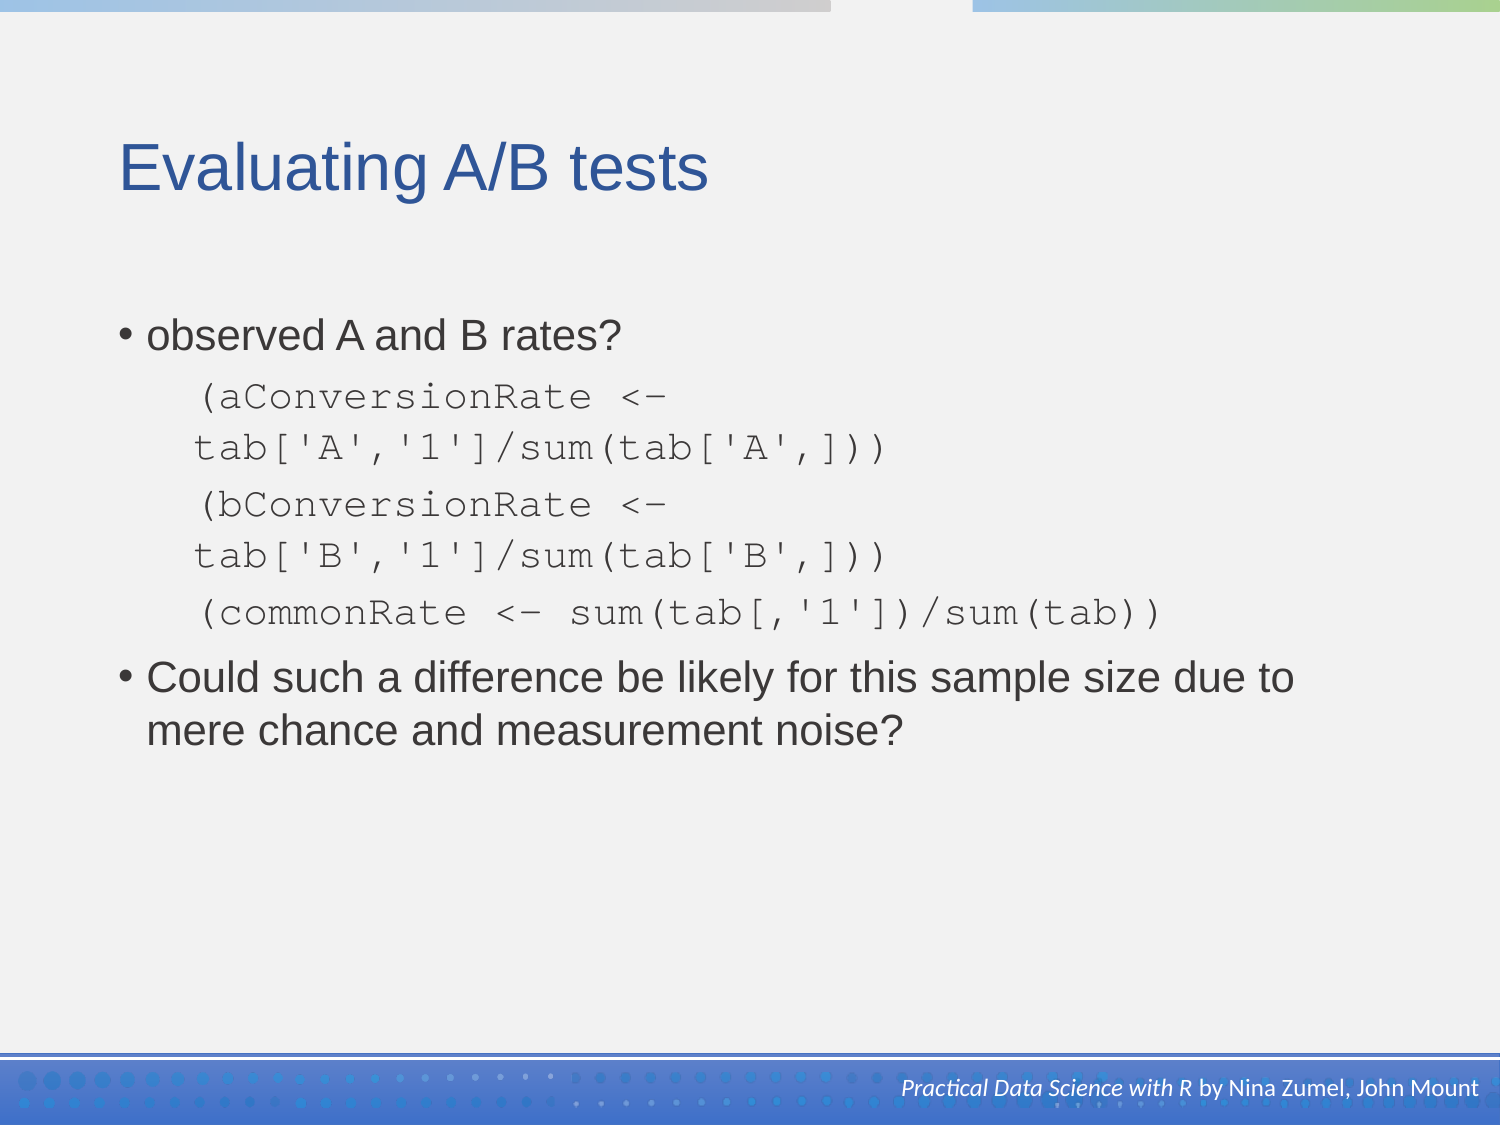

# Evaluating A/B tests
observed A and B rates?
(aConversionRate <- tab['A','1']/sum(tab['A',]))
(bConversionRate <- tab['B','1']/sum(tab['B',]))
(commonRate <- sum(tab[,'1'])/sum(tab))
Could such a difference be likely for this sample size due to mere chance and measurement noise?
Practical Data Science with R by Nina Zumel, John Mount